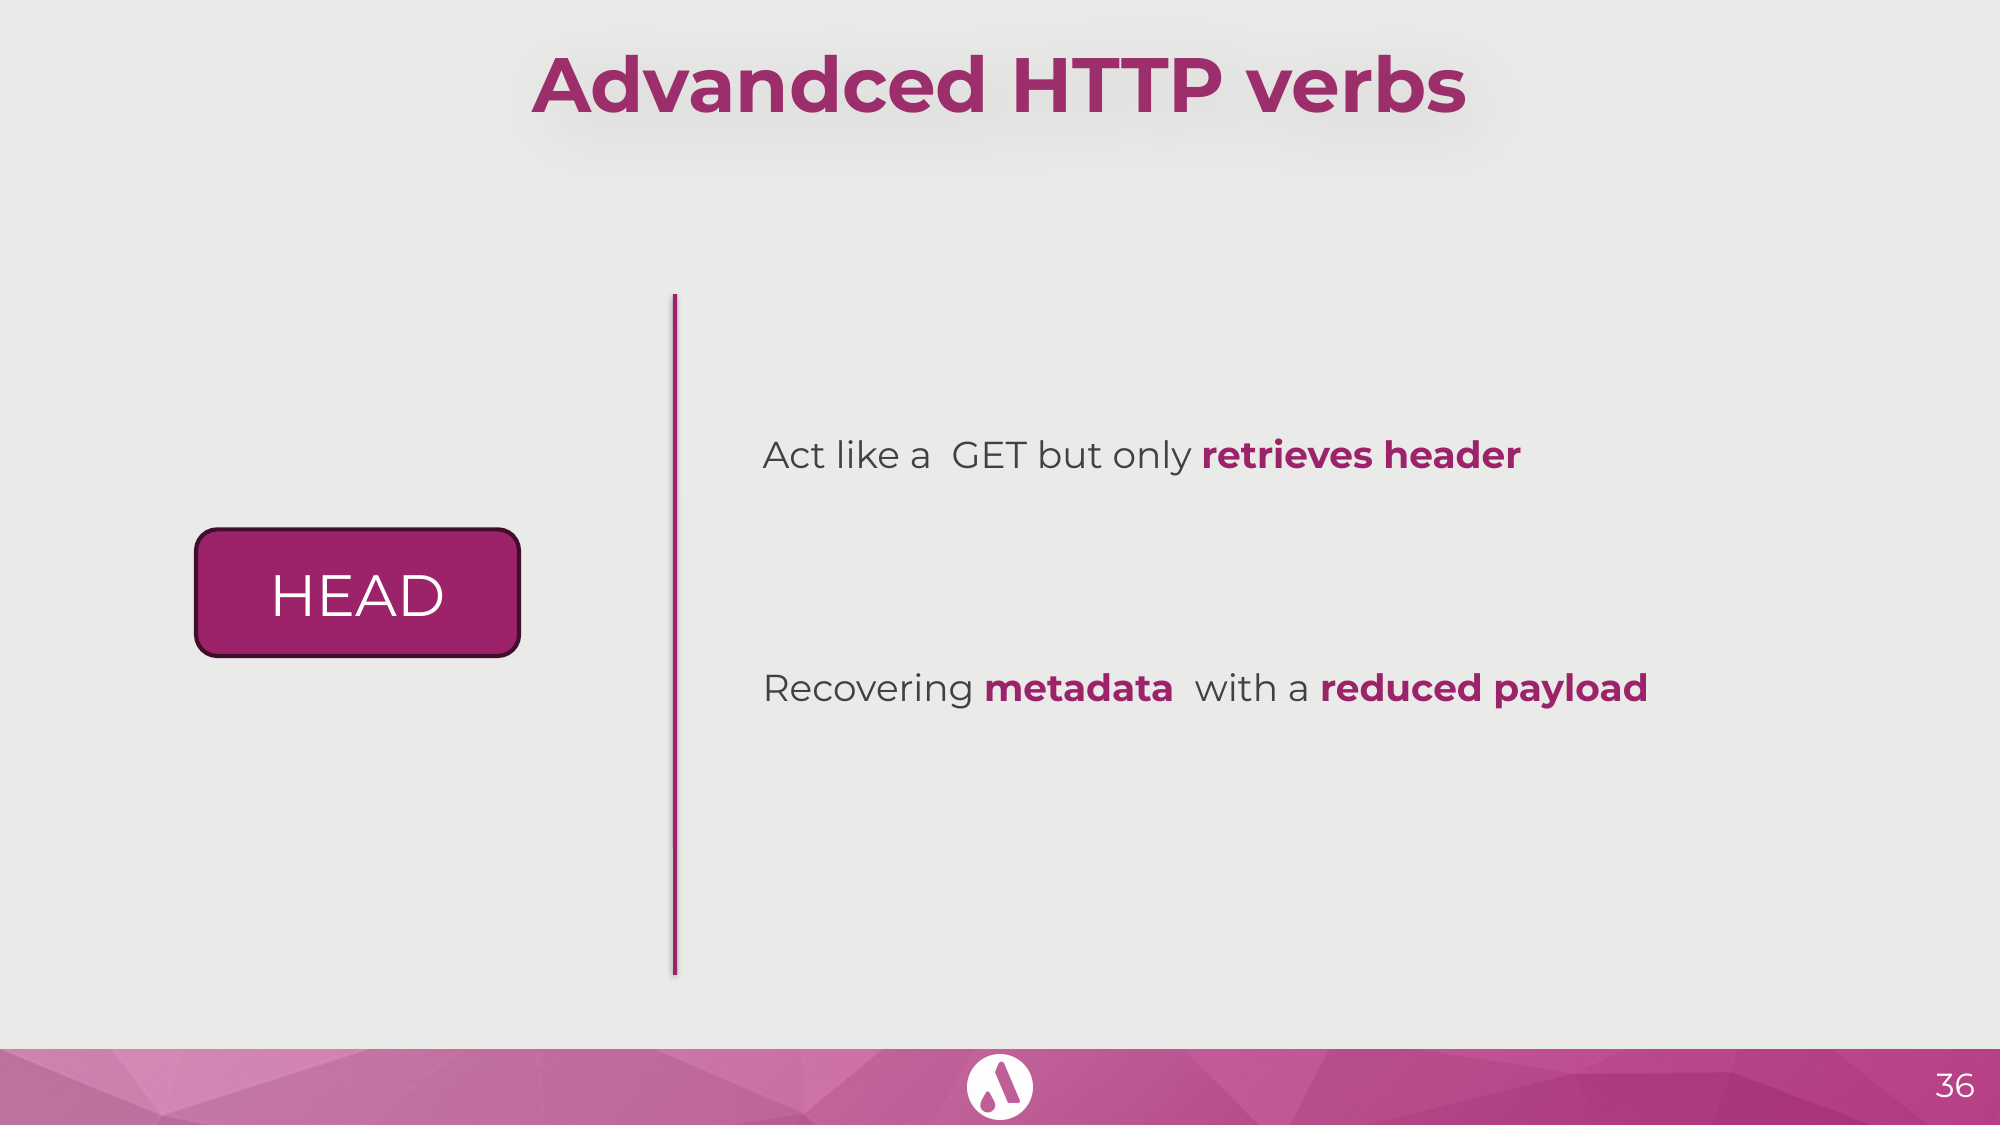

# Advandced HTTP verbs
Act like a  GET but only retrieves header
HEAD
Recovering metadata  with a reduced payload
36